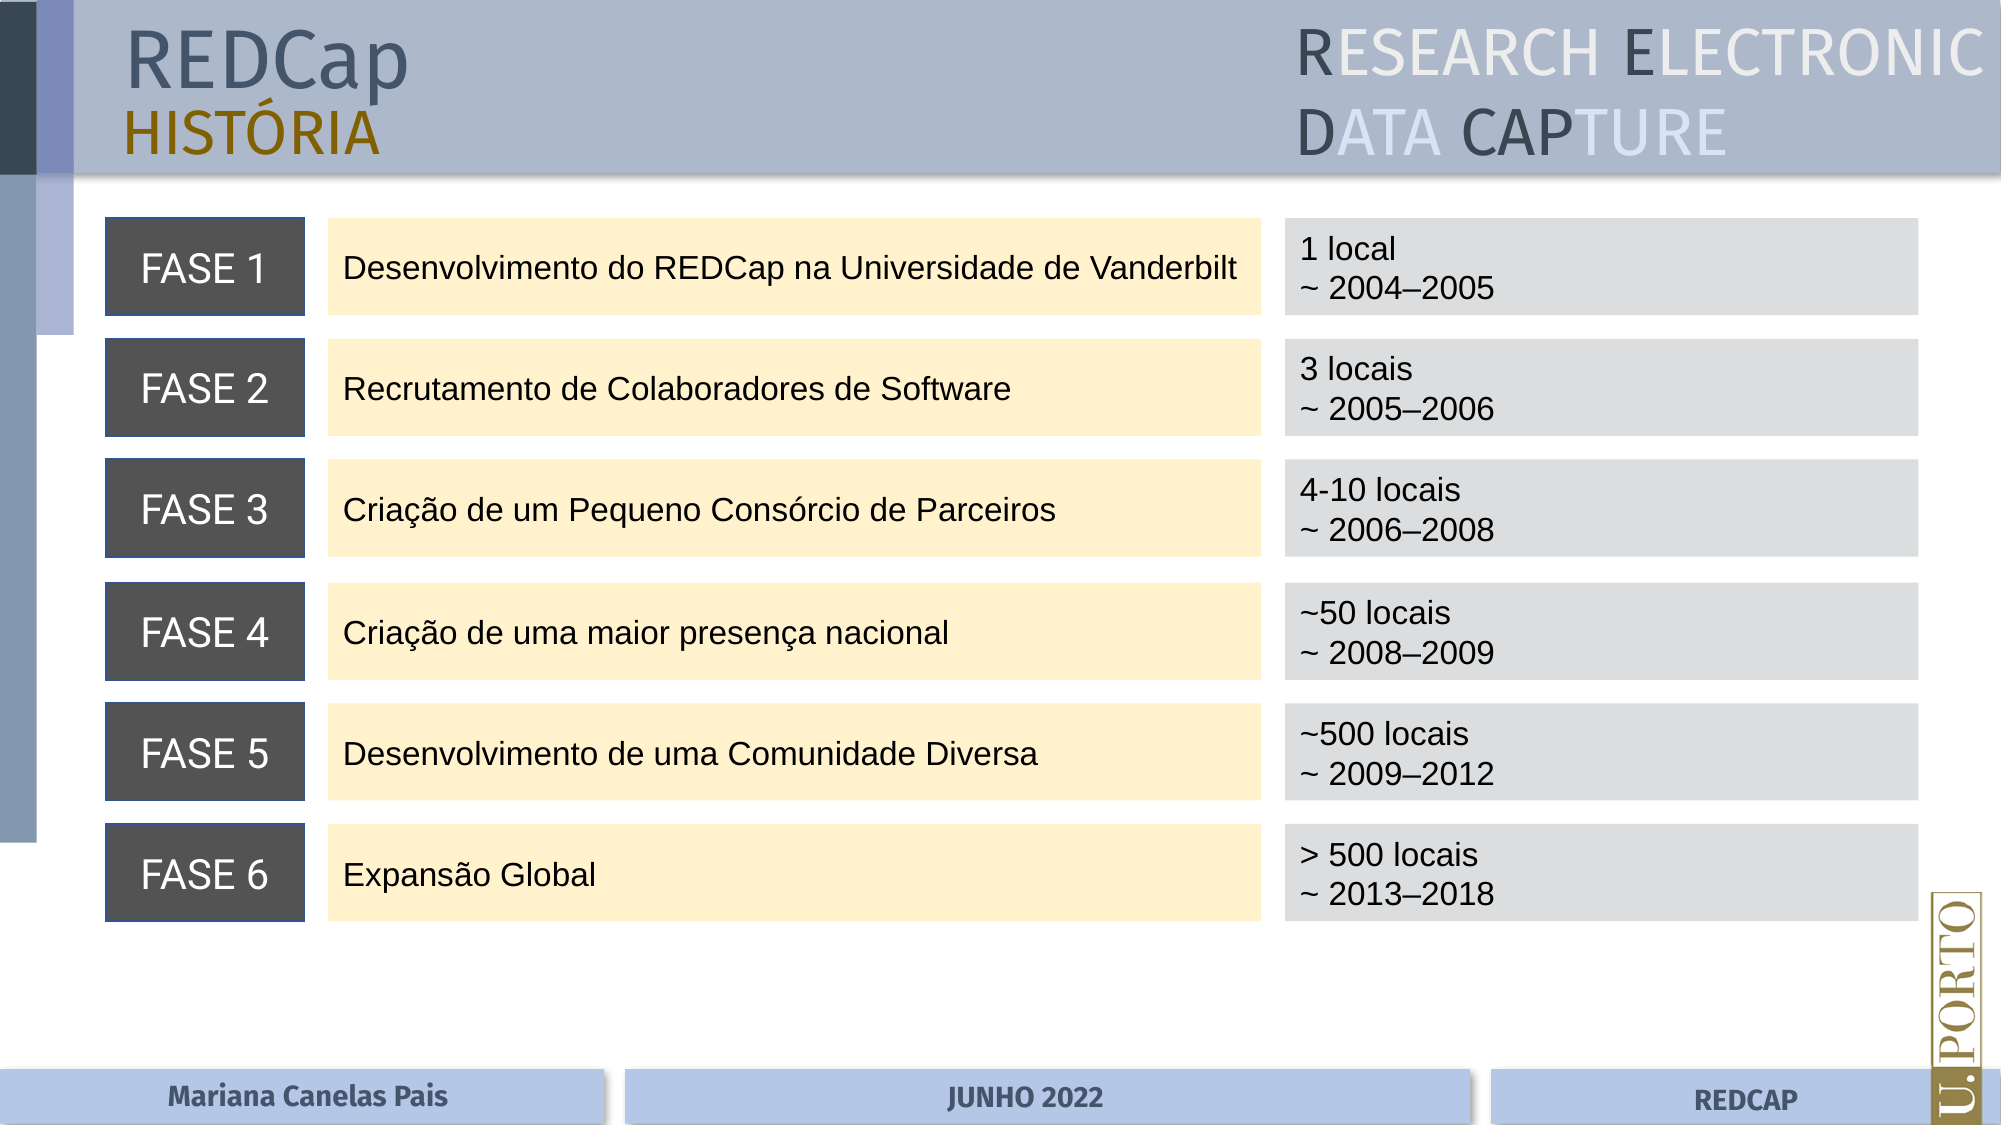

REDCap
HISTÓRIA
FASE 1
Desenvolvimento do REDCap na Universidade de Vanderbilt
1 local
~ 2004–2005
FASE 2
Recrutamento de Colaboradores de Software
3 locais
~ 2005–2006
FASE 3
Criação de um Pequeno Consórcio de Parceiros
4-10 locais
~ 2006–2008
FASE 4
Criação de uma maior presença nacional
~50 locais
~ 2008–2009
FASE 5
Desenvolvimento de uma Comunidade Diversa
~500 locais
~ 2009–2012
FASE 6
Expansão Global
> 500 locais
~ 2013–2018